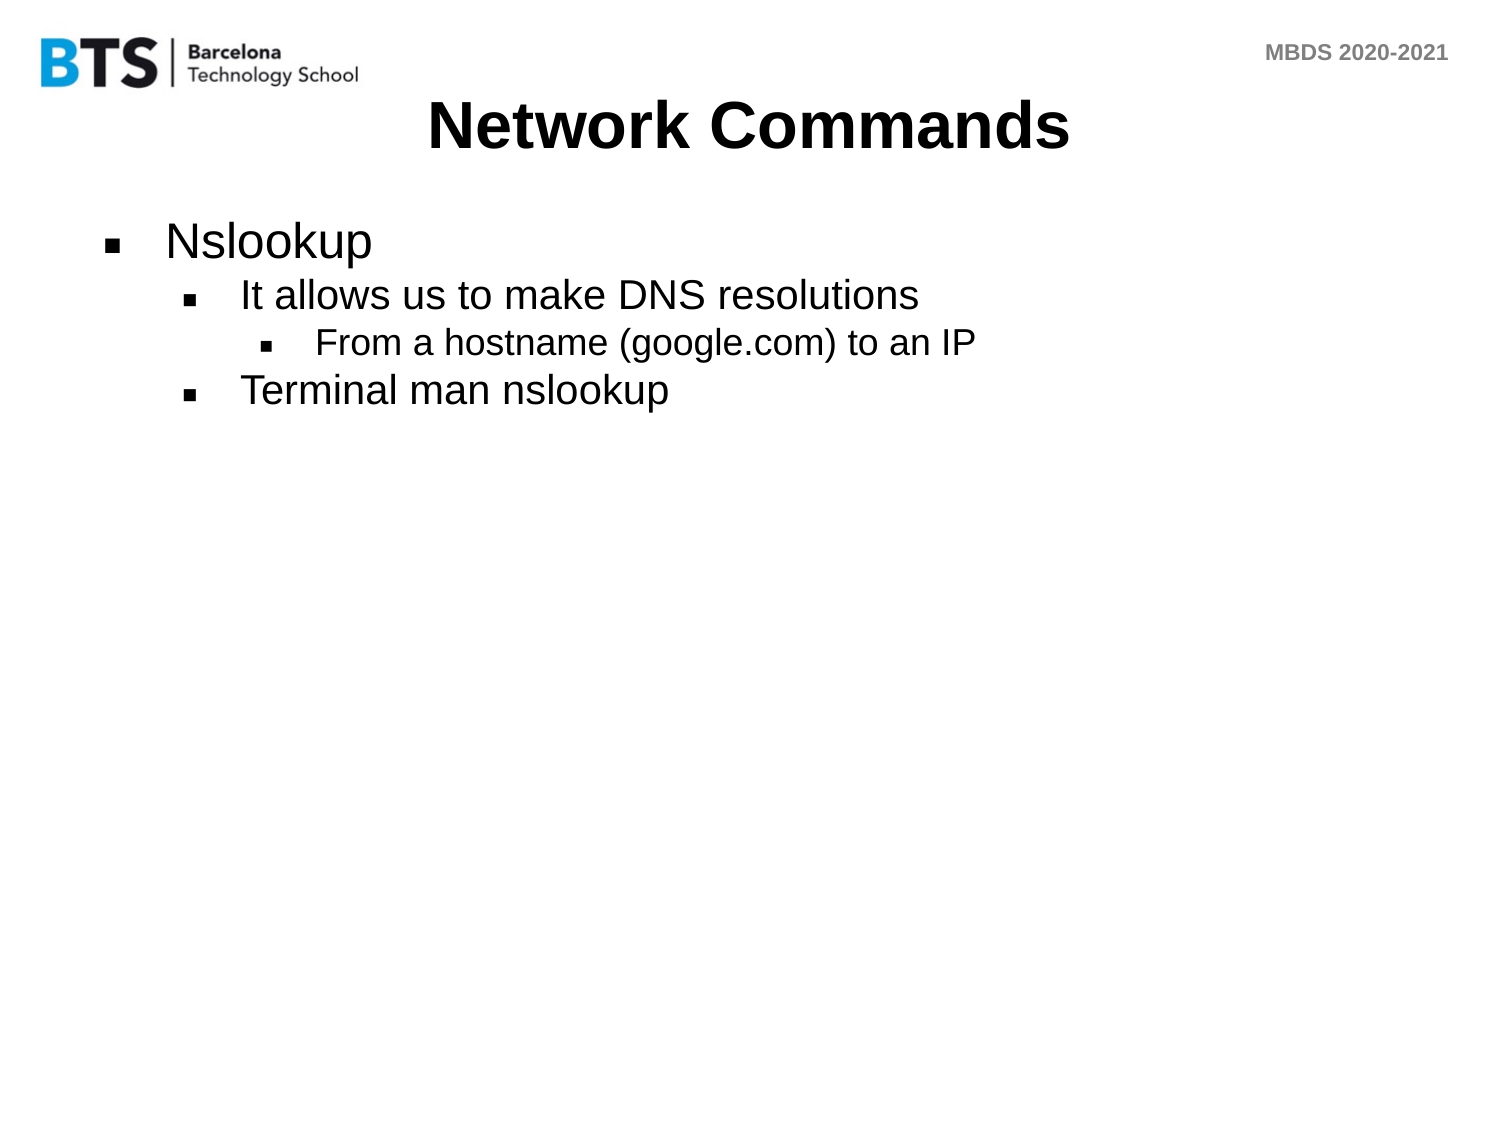

# Network Commands
Nslookup
It allows us to make DNS resolutions
From a hostname (google.com) to an IP
Terminal man nslookup